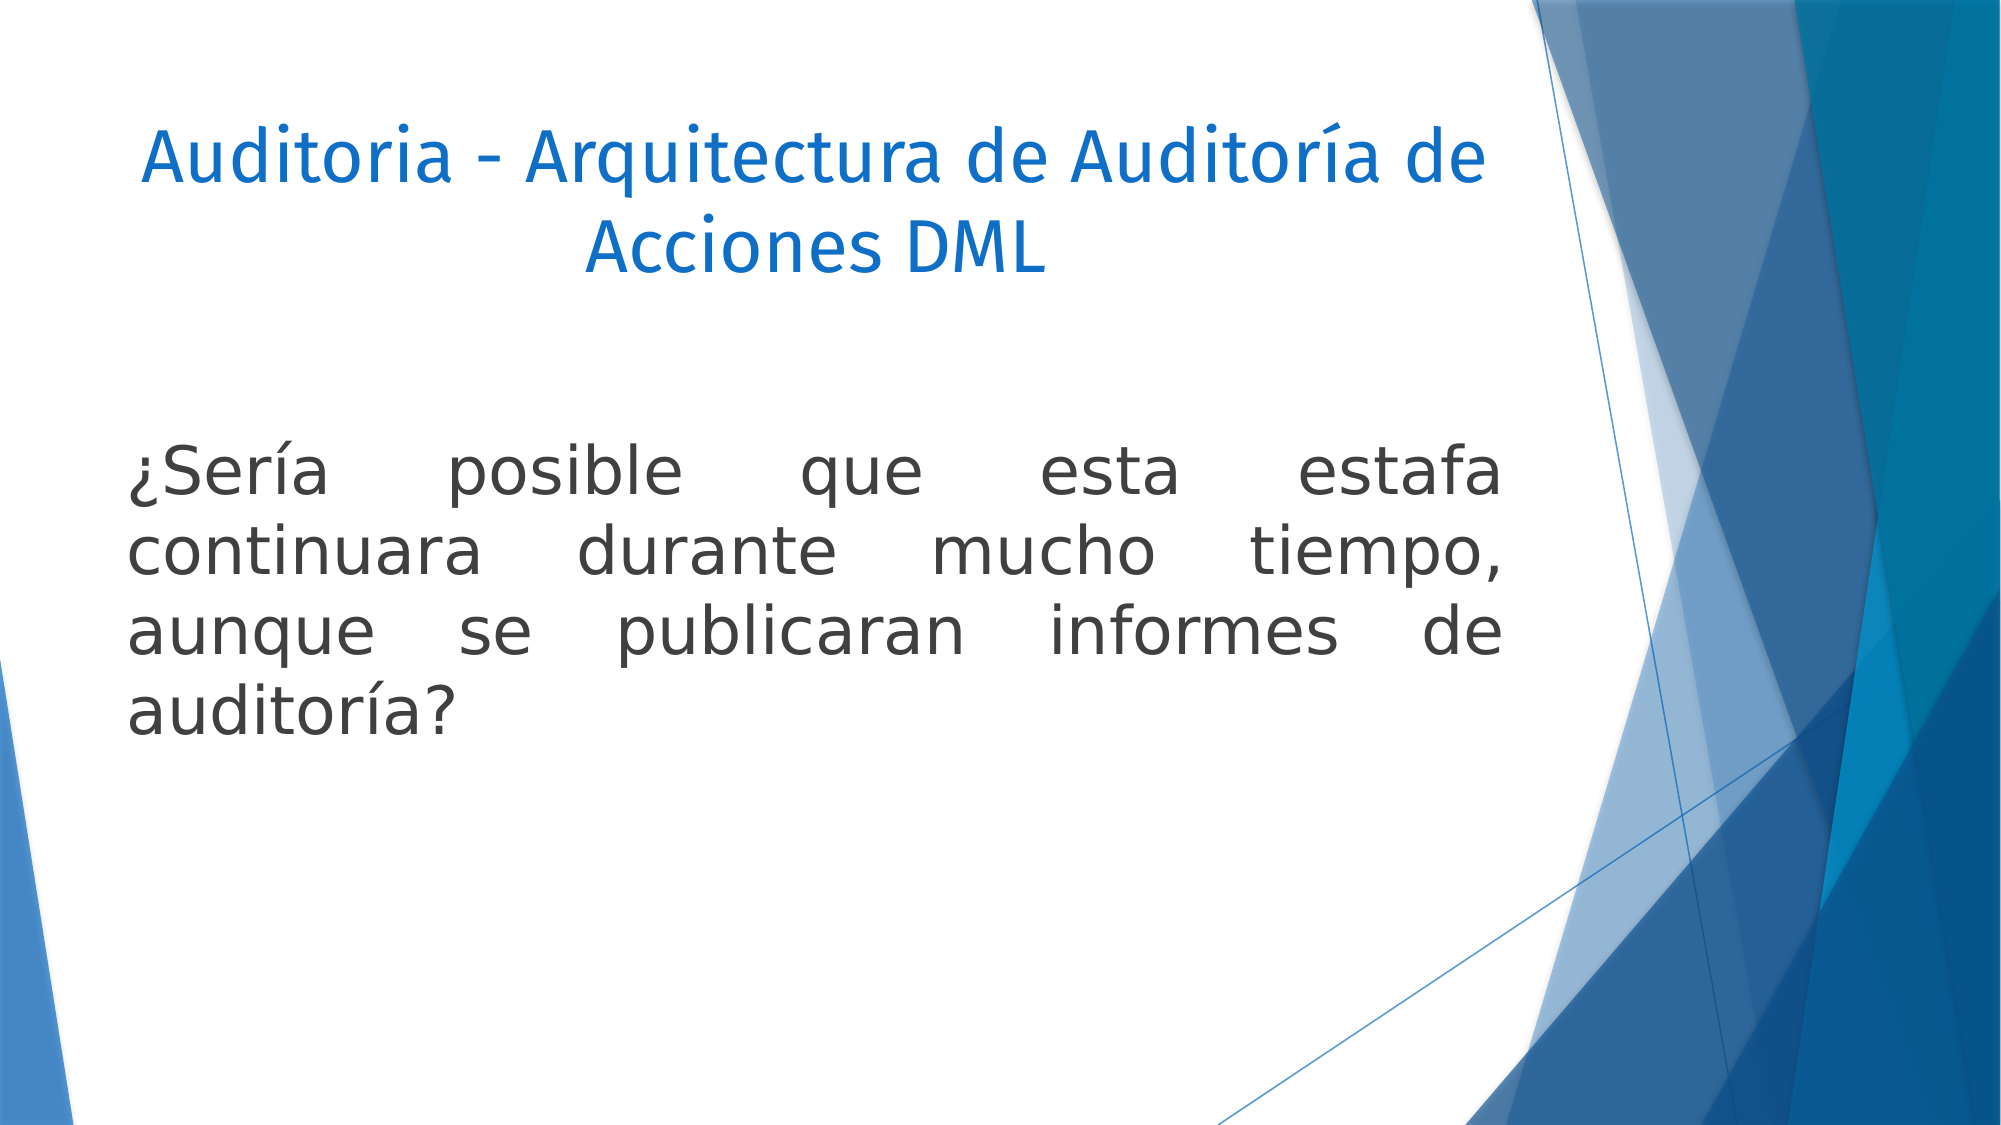

# Auditoria - Arquitectura de Auditoría de Acciones DML

¿Sería posible que esta estafa continuara durante mucho tiempo, aunque se publicaran informes de auditoría?